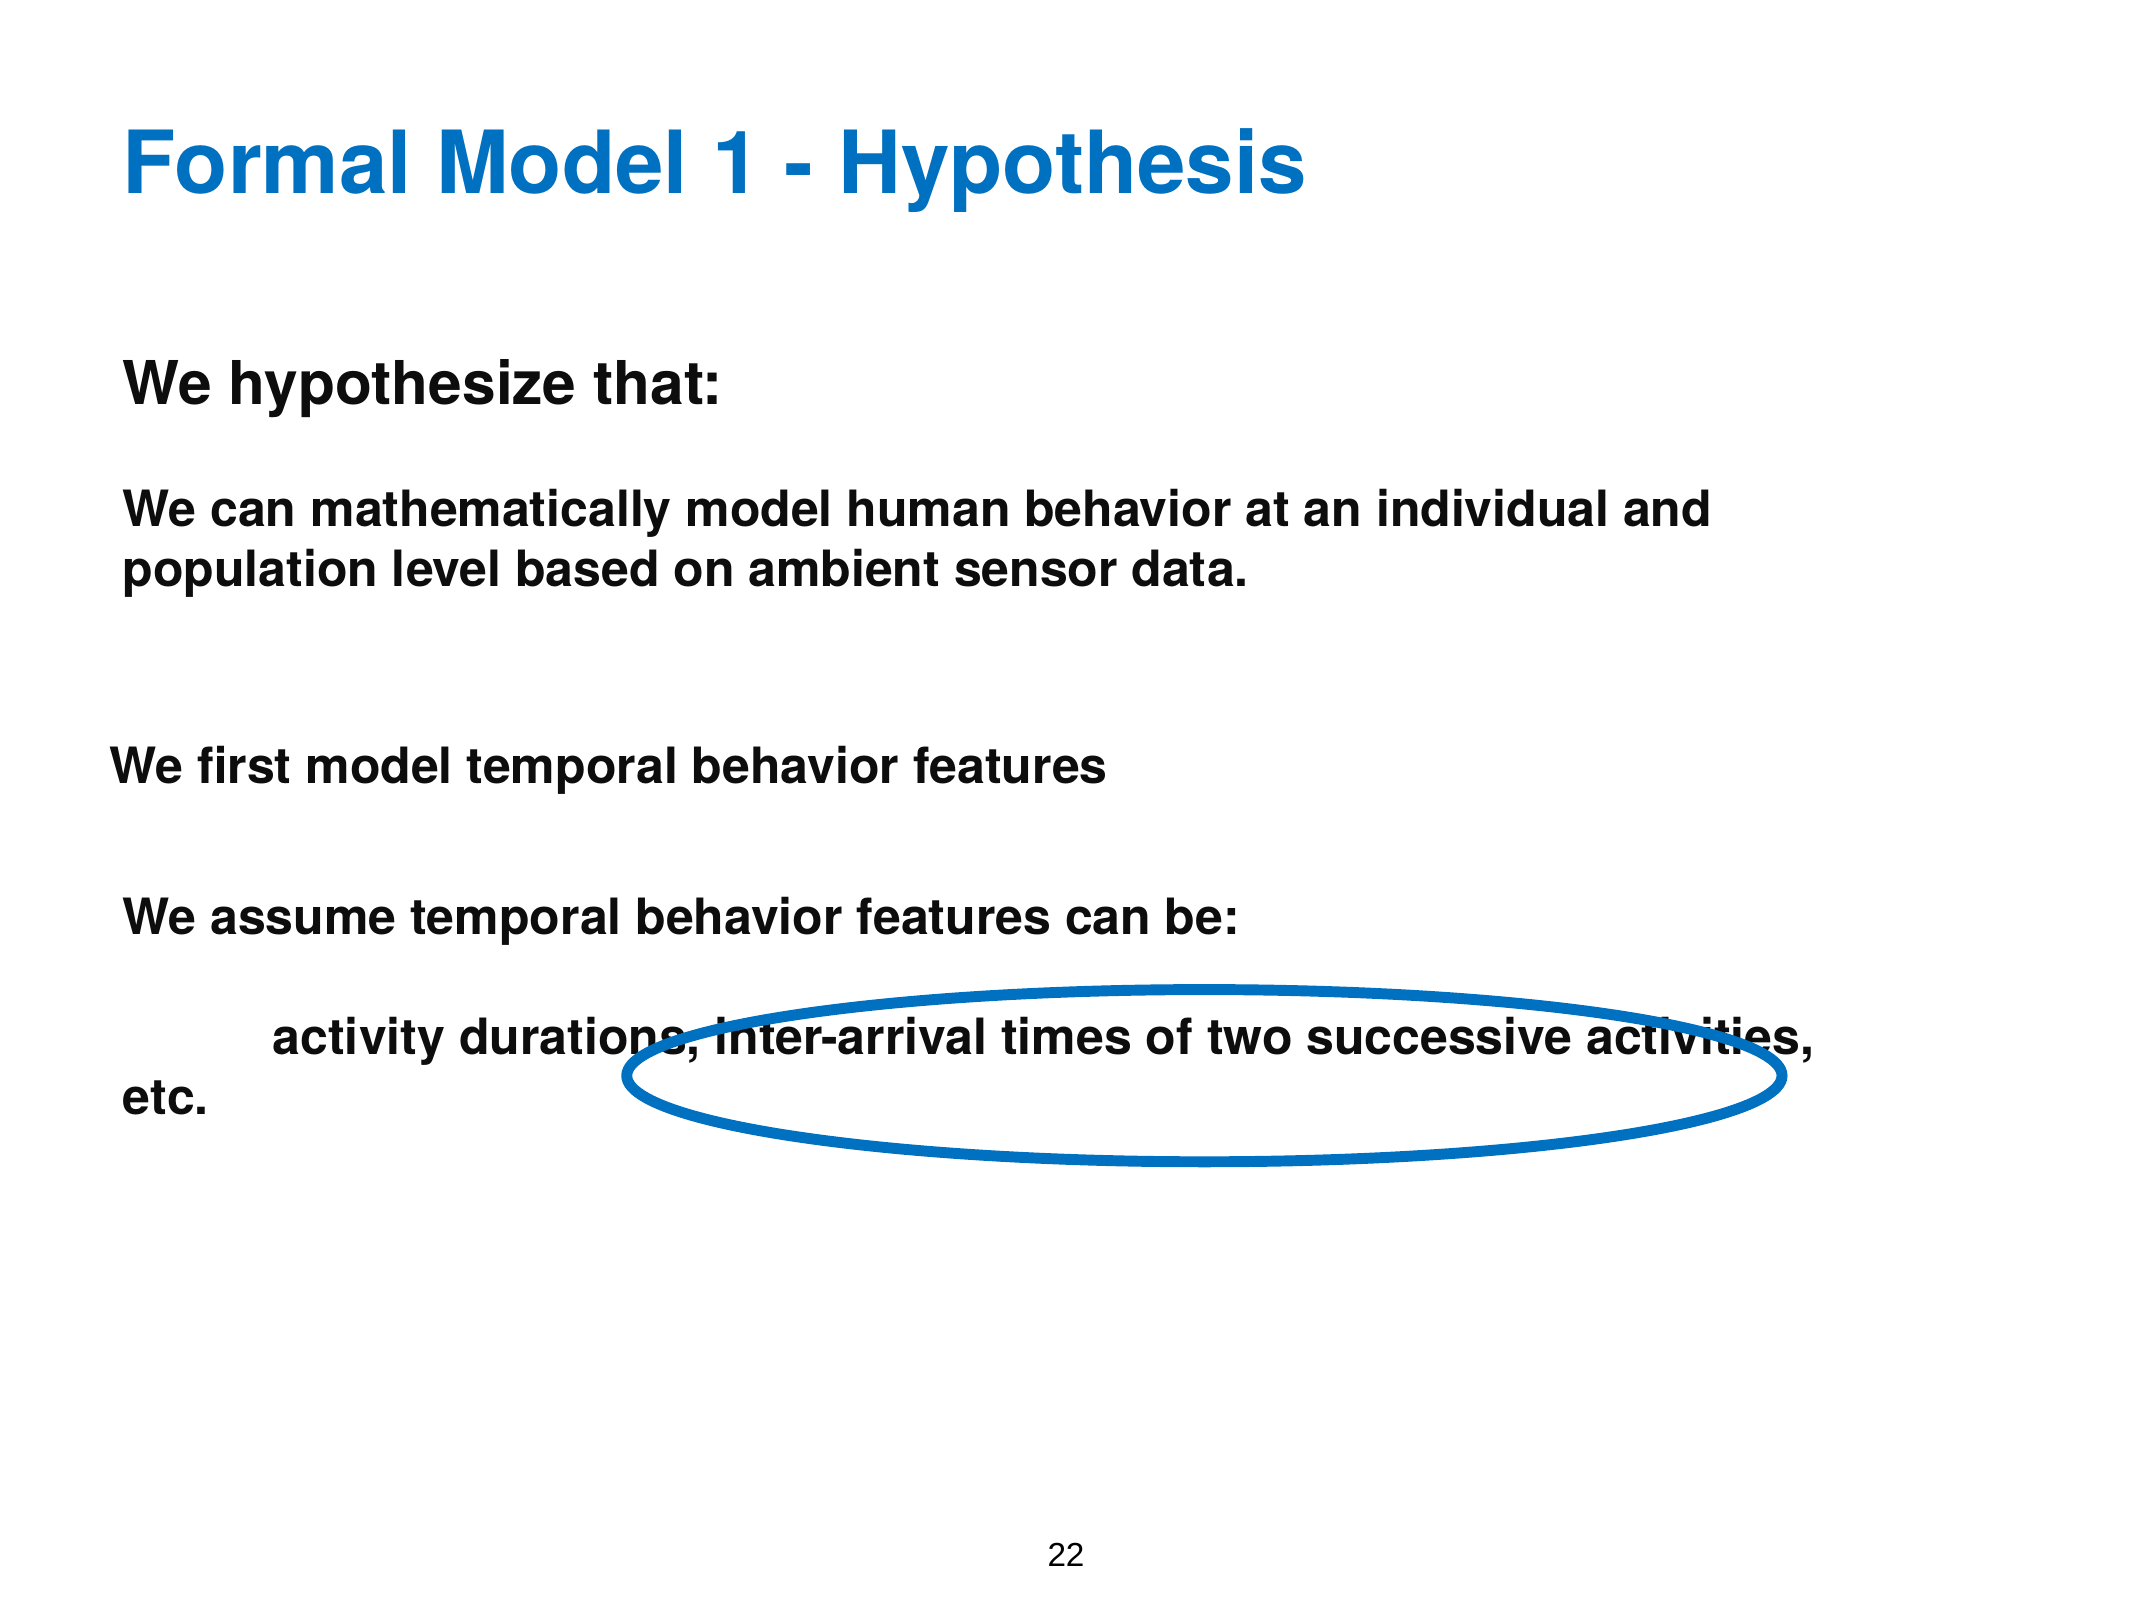

Formal Model 1 - Hypothesis
We hypothesize that:

We can mathematically model human behavior at an individual and population level based on ambient sensor data.

We first model temporal behavior features
We assume temporal behavior features can be:

	activity durations, inter-arrival times of two successive activities, etc.

22